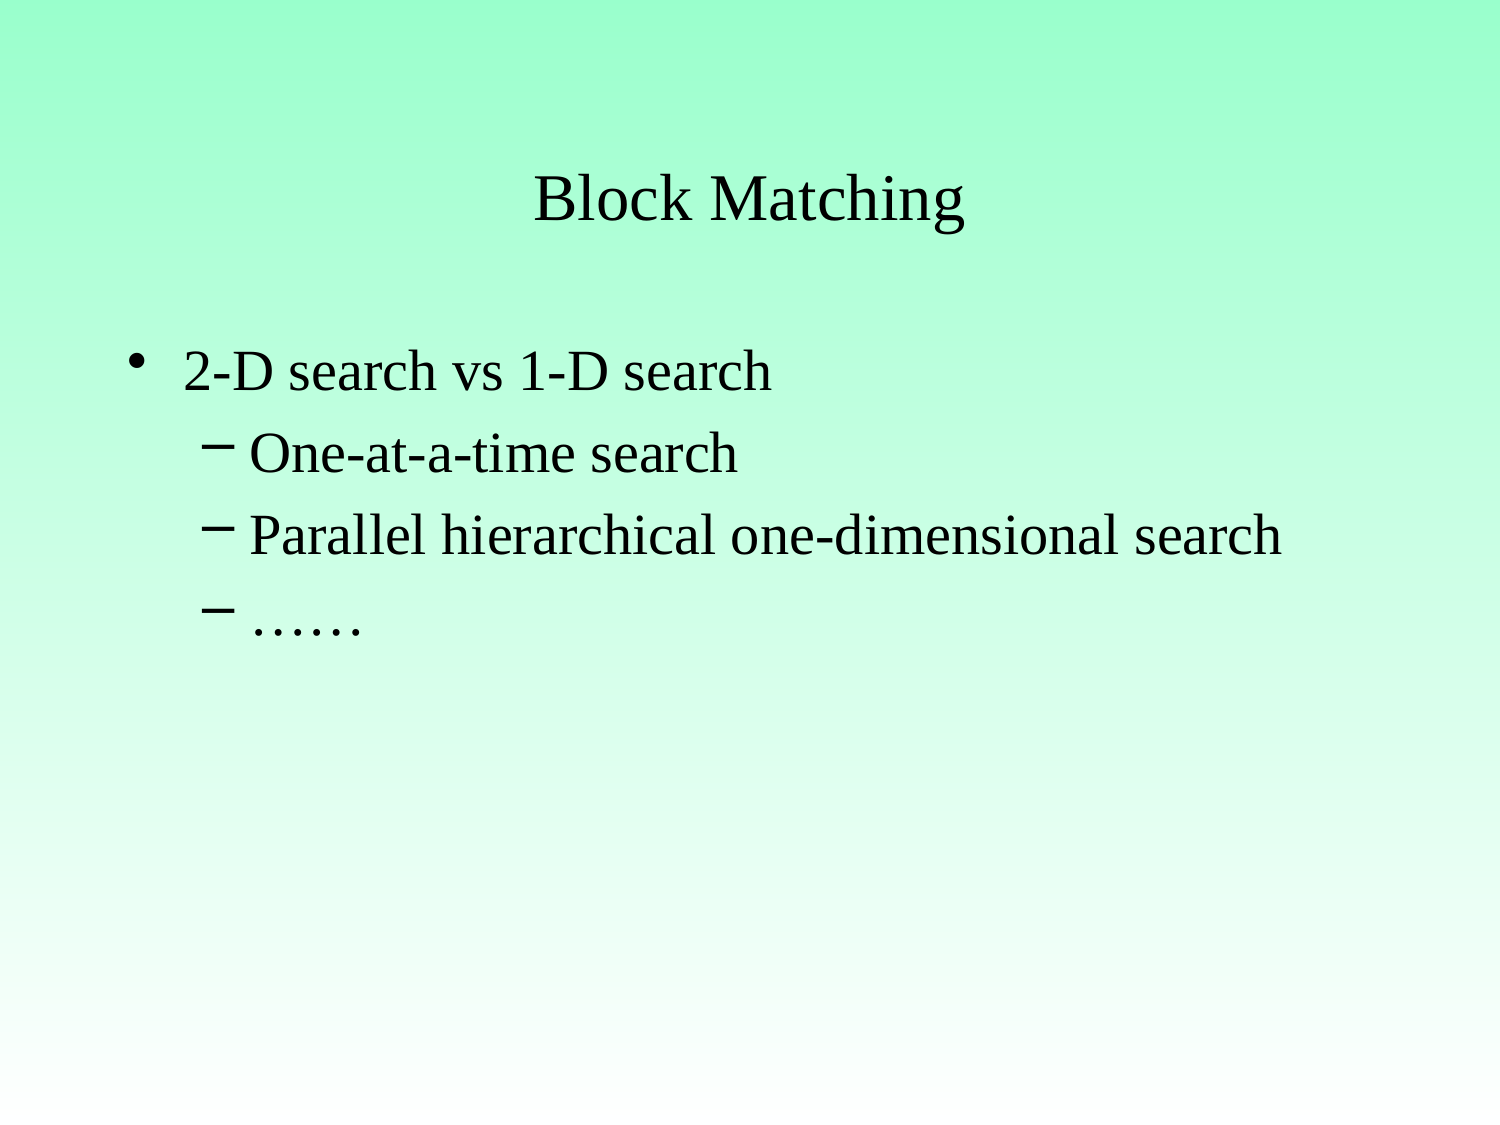

# Block Matching
2-D search vs 1-D search
One-at-a-time search
Parallel hierarchical one-dimensional search
……